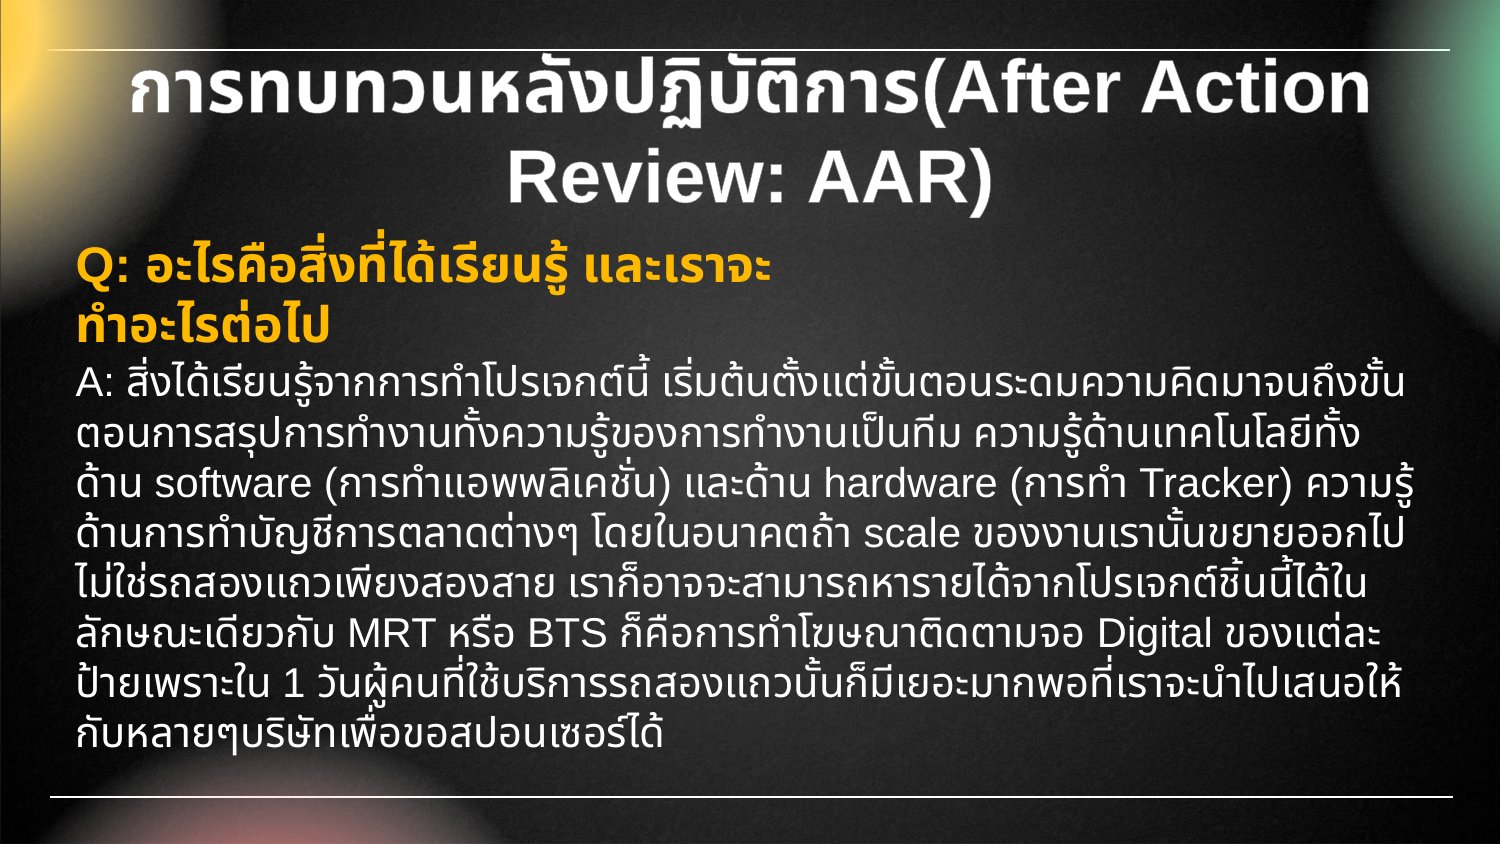

การทบทวนหลังปฏิบัติการ(After Action Review: AAR)
Q: อะไรคือสิ่งที่ได้เรียนรู้ และเราจะทำอะไรต่อไป
A: สิ่งได้เรียนรู้จากการทำโปรเจกต์นี้ เริ่มต้นตั้งแต่ขั้นตอนระดมความคิดมาจนถึงขั้นตอนการสรุปการทำงานทั้งความรู้ของการทำงานเป็นทีม ความรู้ด้านเทคโนโลยีทั้งด้าน software (การทำแอพพลิเคชั่น) และด้าน hardware (การทำ Tracker) ความรู้ด้านการทำบัญชีการตลาดต่างๆ โดยในอนาคตถ้า scale ของงานเรานั้นขยายออกไปไม่ใช่รถสองแถวเพียงสองสาย เราก็อาจจะสามารถหารายได้จากโปรเจกต์ชิ้นนี้ได้ในลักษณะเดียวกับ MRT หรือ BTS ก็คือการทำโฆษณาติดตามจอ Digital ของแต่ละป้ายเพราะใน 1 วันผู้คนที่ใช้บริการรถสองแถวนั้นก็มีเยอะมากพอที่เราจะนำไปเสนอให้กับหลายๆบริษัทเพื่อขอสปอนเซอร์ได้